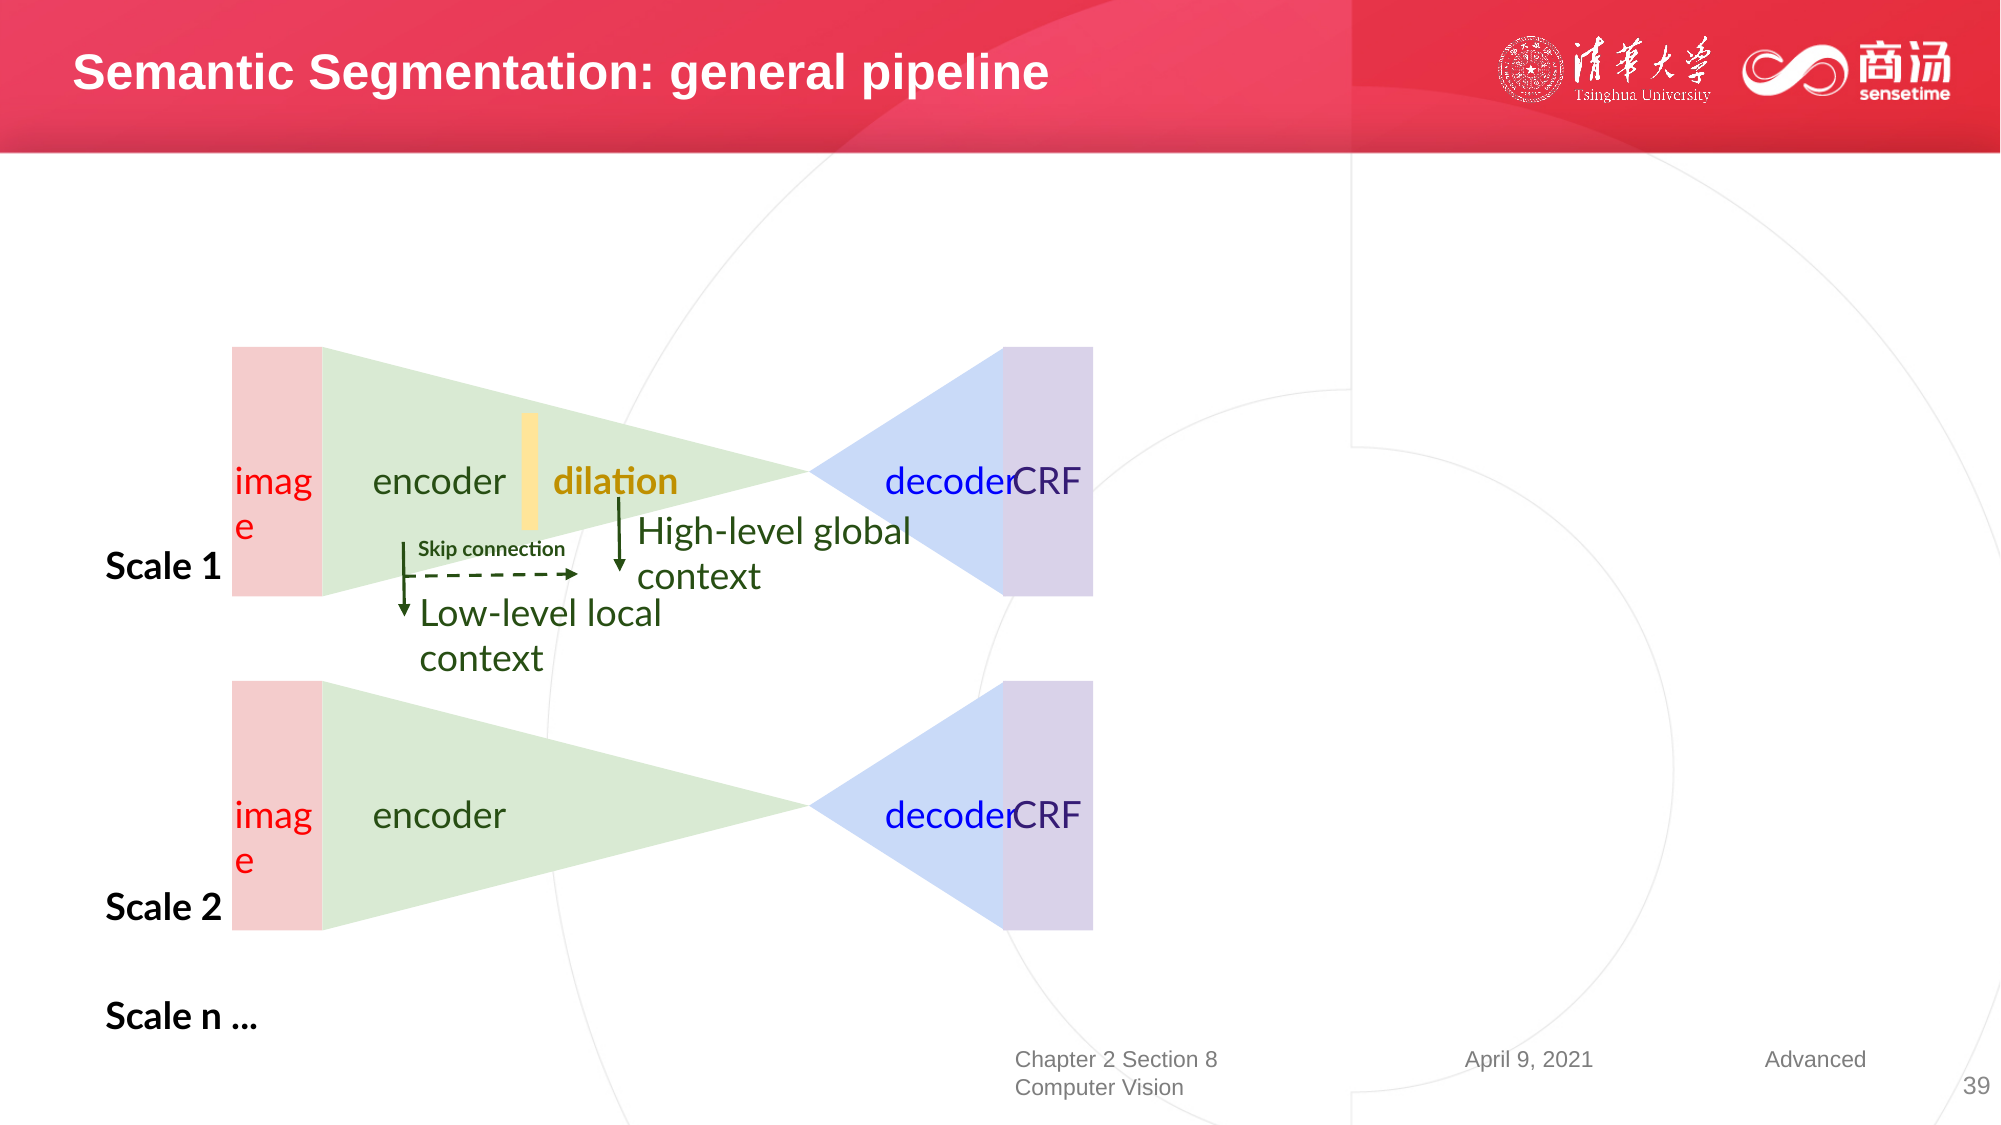

Semantic Segmentation: general pipeline

decoder
CRF

image
encoder
dilation
High-level global context
Skip connection
Scale 1
Low-level local context

image
encoder

decoder
CRF
Scale 2
Scale n ...
39